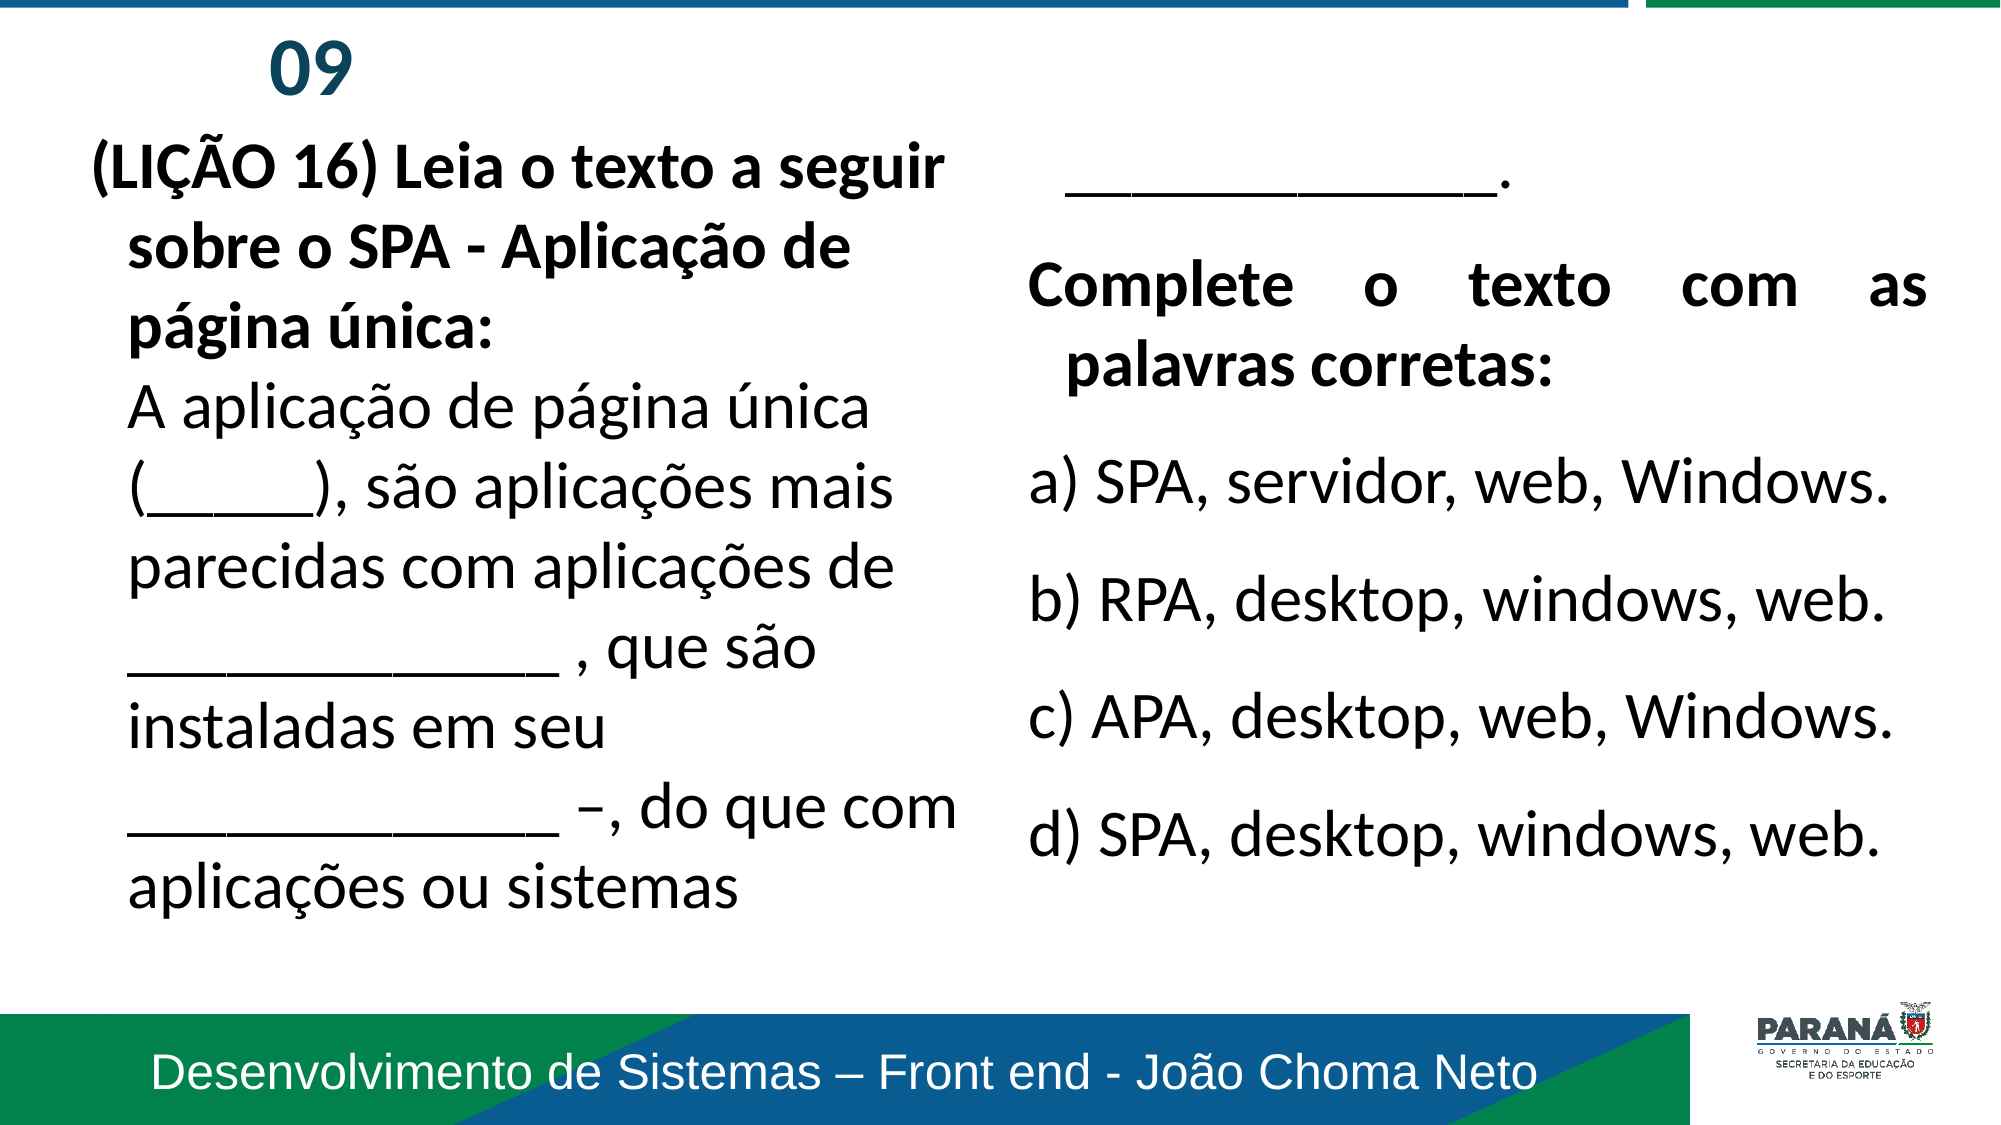

09
(LIÇÃO 16) Leia o texto a seguir sobre o SPA - Aplicação de página única:
A aplicação de página única (_____), são aplicações mais parecidas com aplicações de _____________ , que são instaladas em seu _____________ –, do que com aplicações ou sistemas _____________.
Complete o texto com as palavras corretas:
a) SPA, servidor, web, Windows.
b) RPA, desktop, windows, web.
c) APA, desktop, web, Windows.
d) SPA, desktop, windows, web.